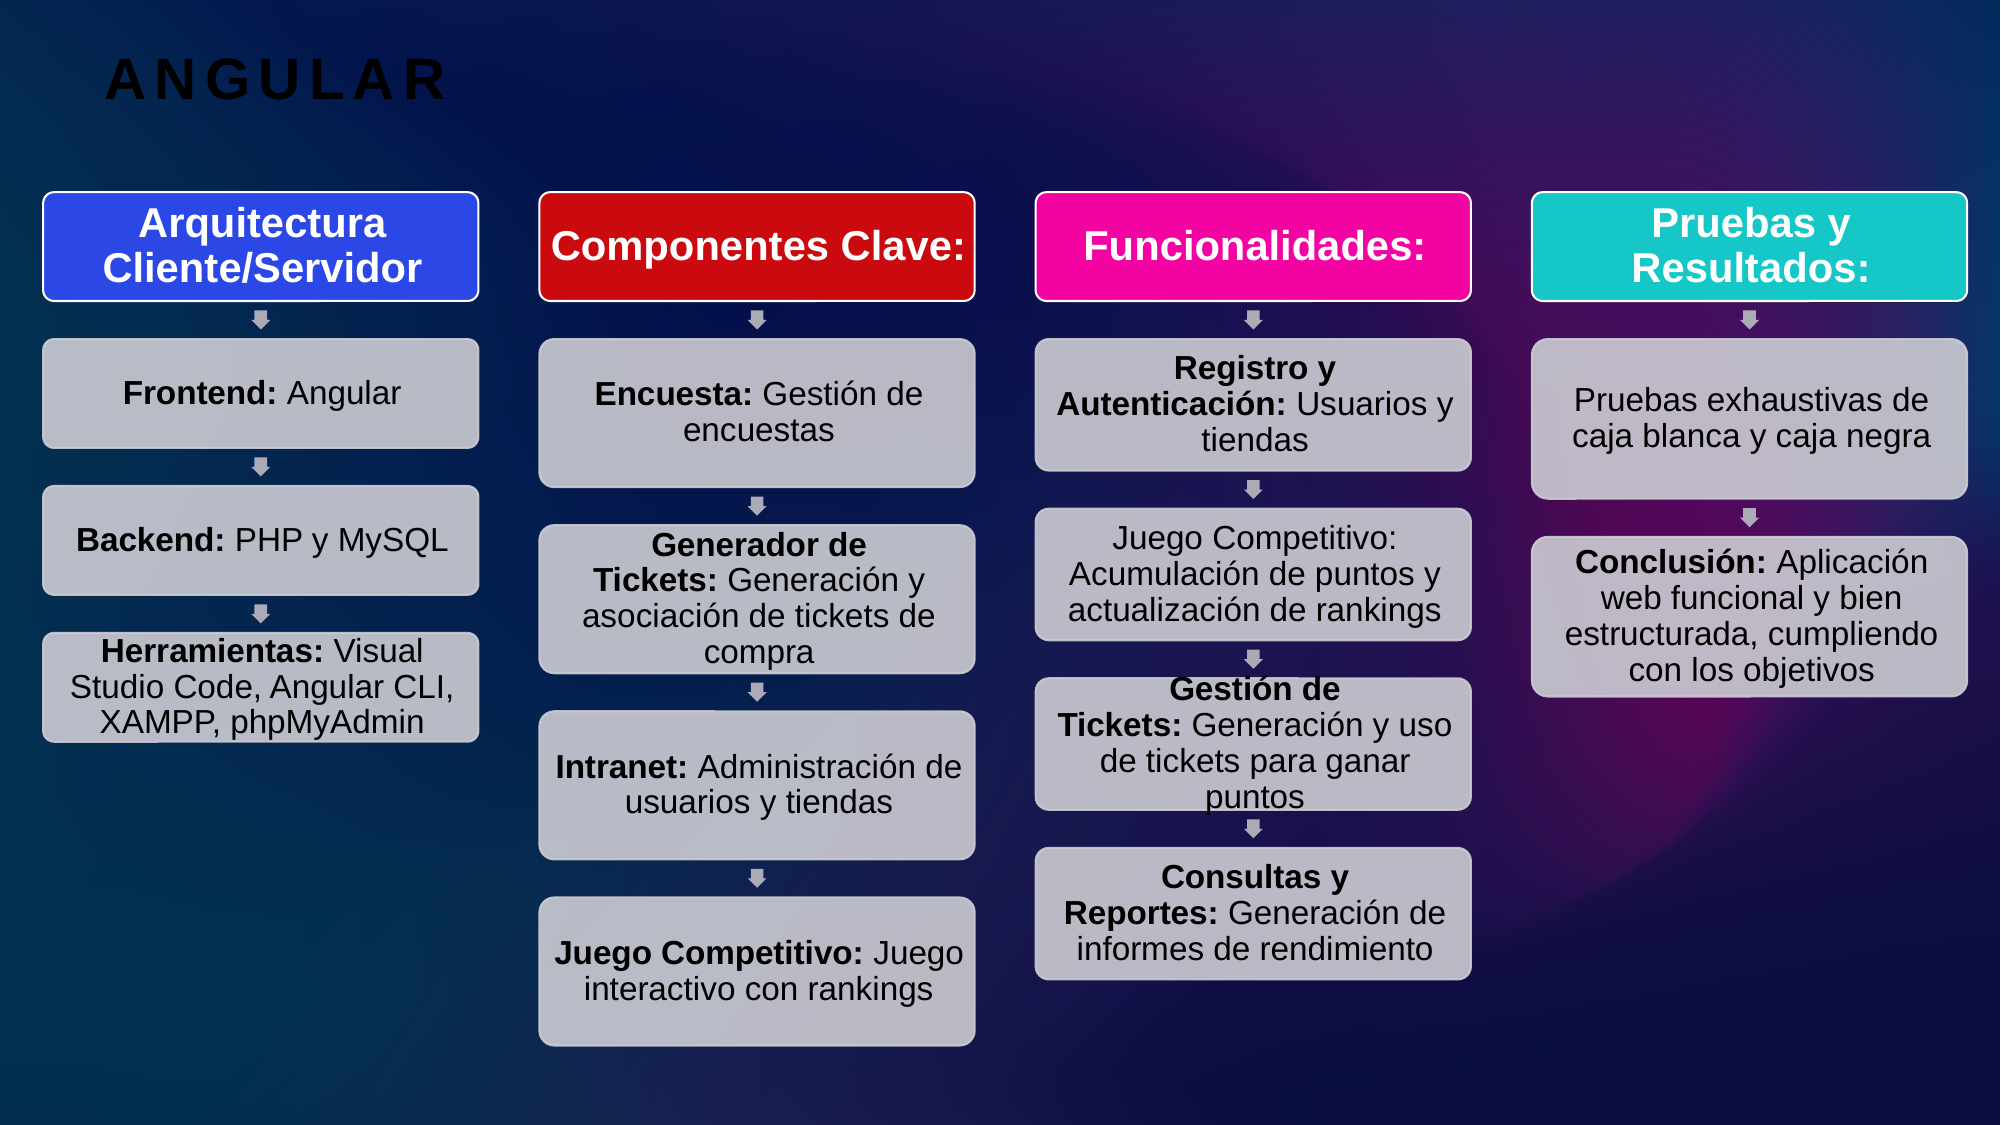

# angular
Arquitectura Cliente/Servidor
Frontend: Angular
Backend: PHP y MySQL
Herramientas: Visual Studio Code, Angular CLI, XAMPP, phpMyAdmin
Componentes Clave:
Encuesta: Gestión de encuestas
Generador de Tickets: Generación y asociación de tickets de compra
Intranet: Administración de usuarios y tiendas
Juego Competitivo: Juego interactivo con rankings
Funcionalidades:
Registro y Autenticación: Usuarios y tiendas
Juego Competitivo: Acumulación de puntos y actualización de rankings
Gestión de Tickets: Generación y uso de tickets para ganar puntos
Consultas y Reportes: Generación de informes de rendimiento
Pruebas y Resultados:
Pruebas exhaustivas de caja blanca y caja negra
Conclusión: Aplicación web funcional y bien estructurada, cumpliendo con los objetivos